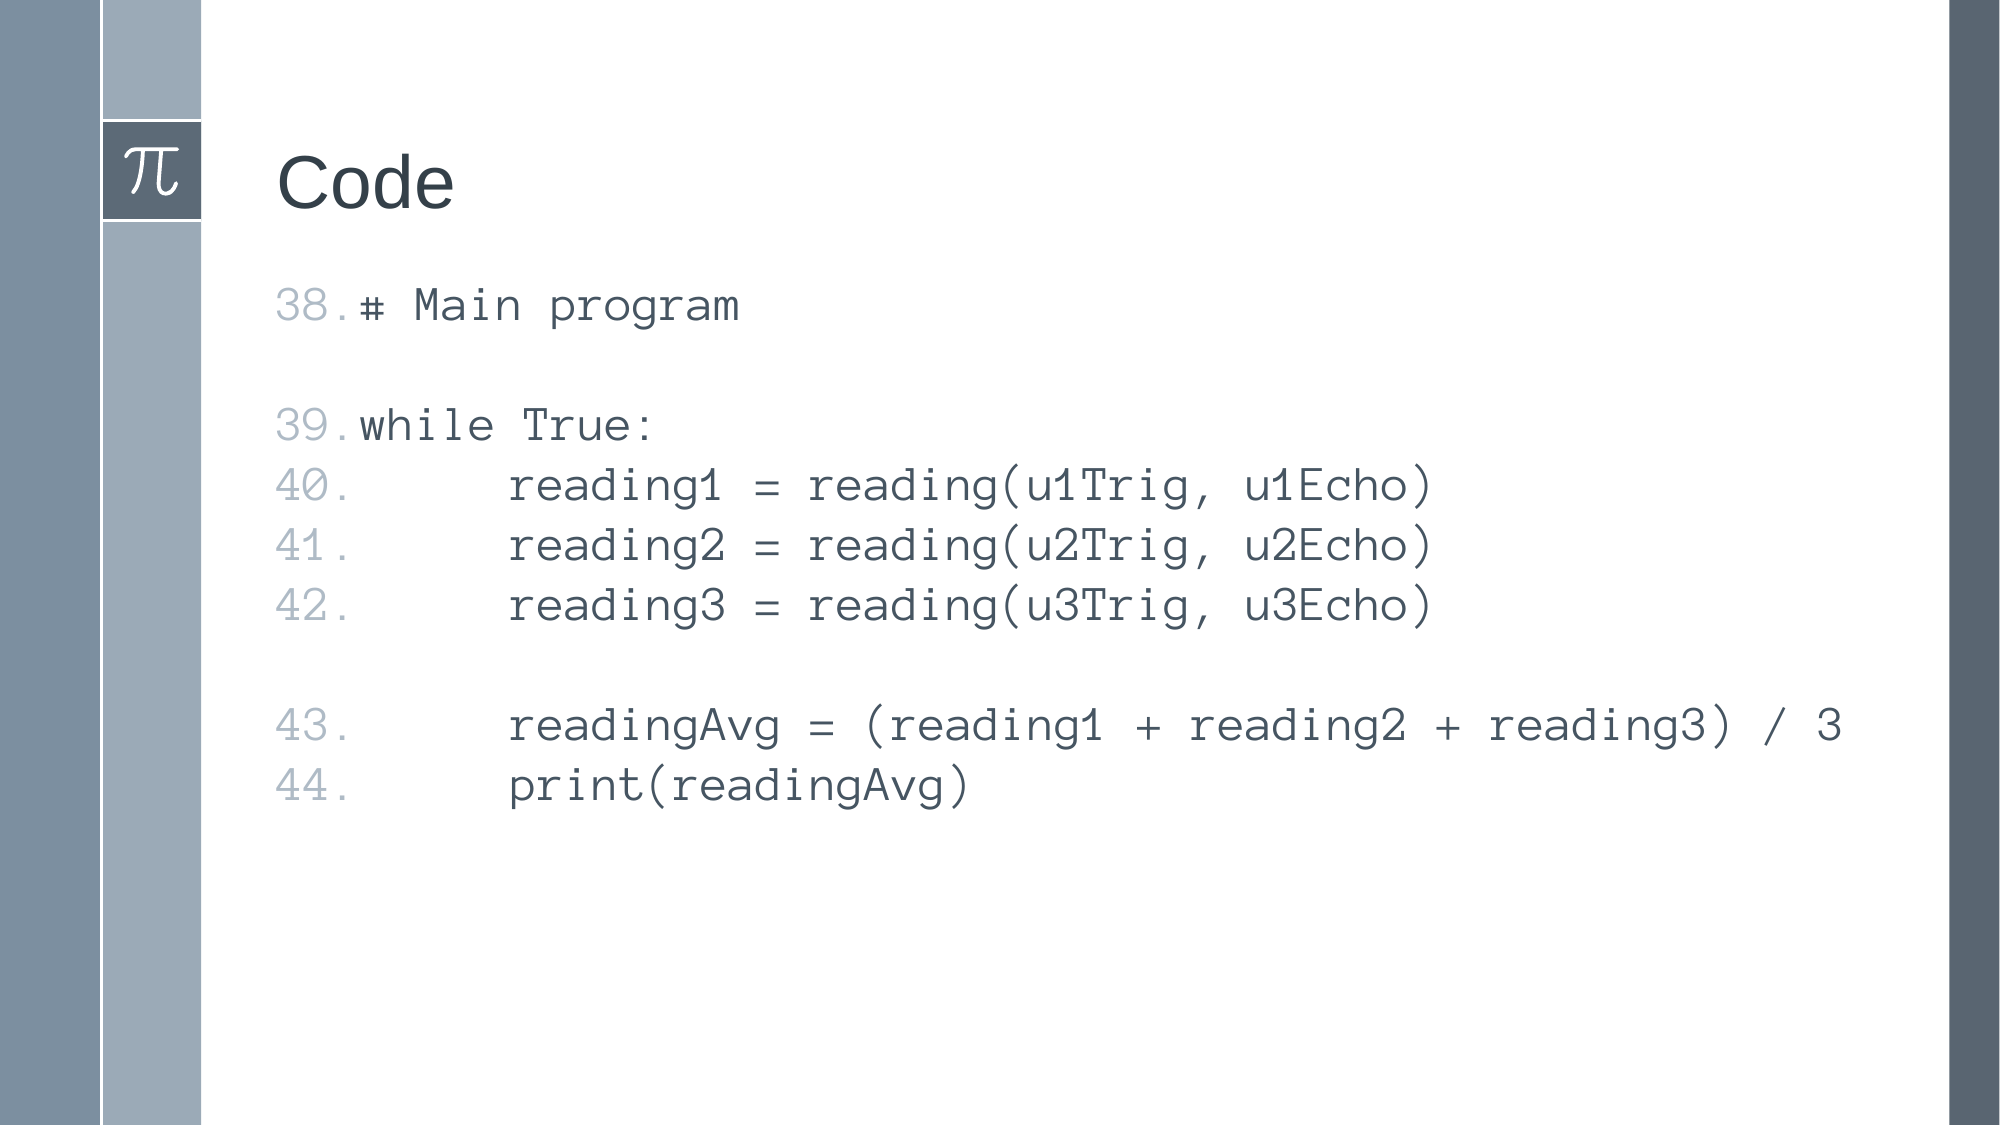

# Code
# Main program

while True:
	reading1 = reading(u1Trig, u1Echo)
	reading2 = reading(u2Trig, u2Echo)
	reading3 = reading(u3Trig, u3Echo)

	readingAvg = (reading1 + reading2 + reading3) / 3
	print(readingAvg)